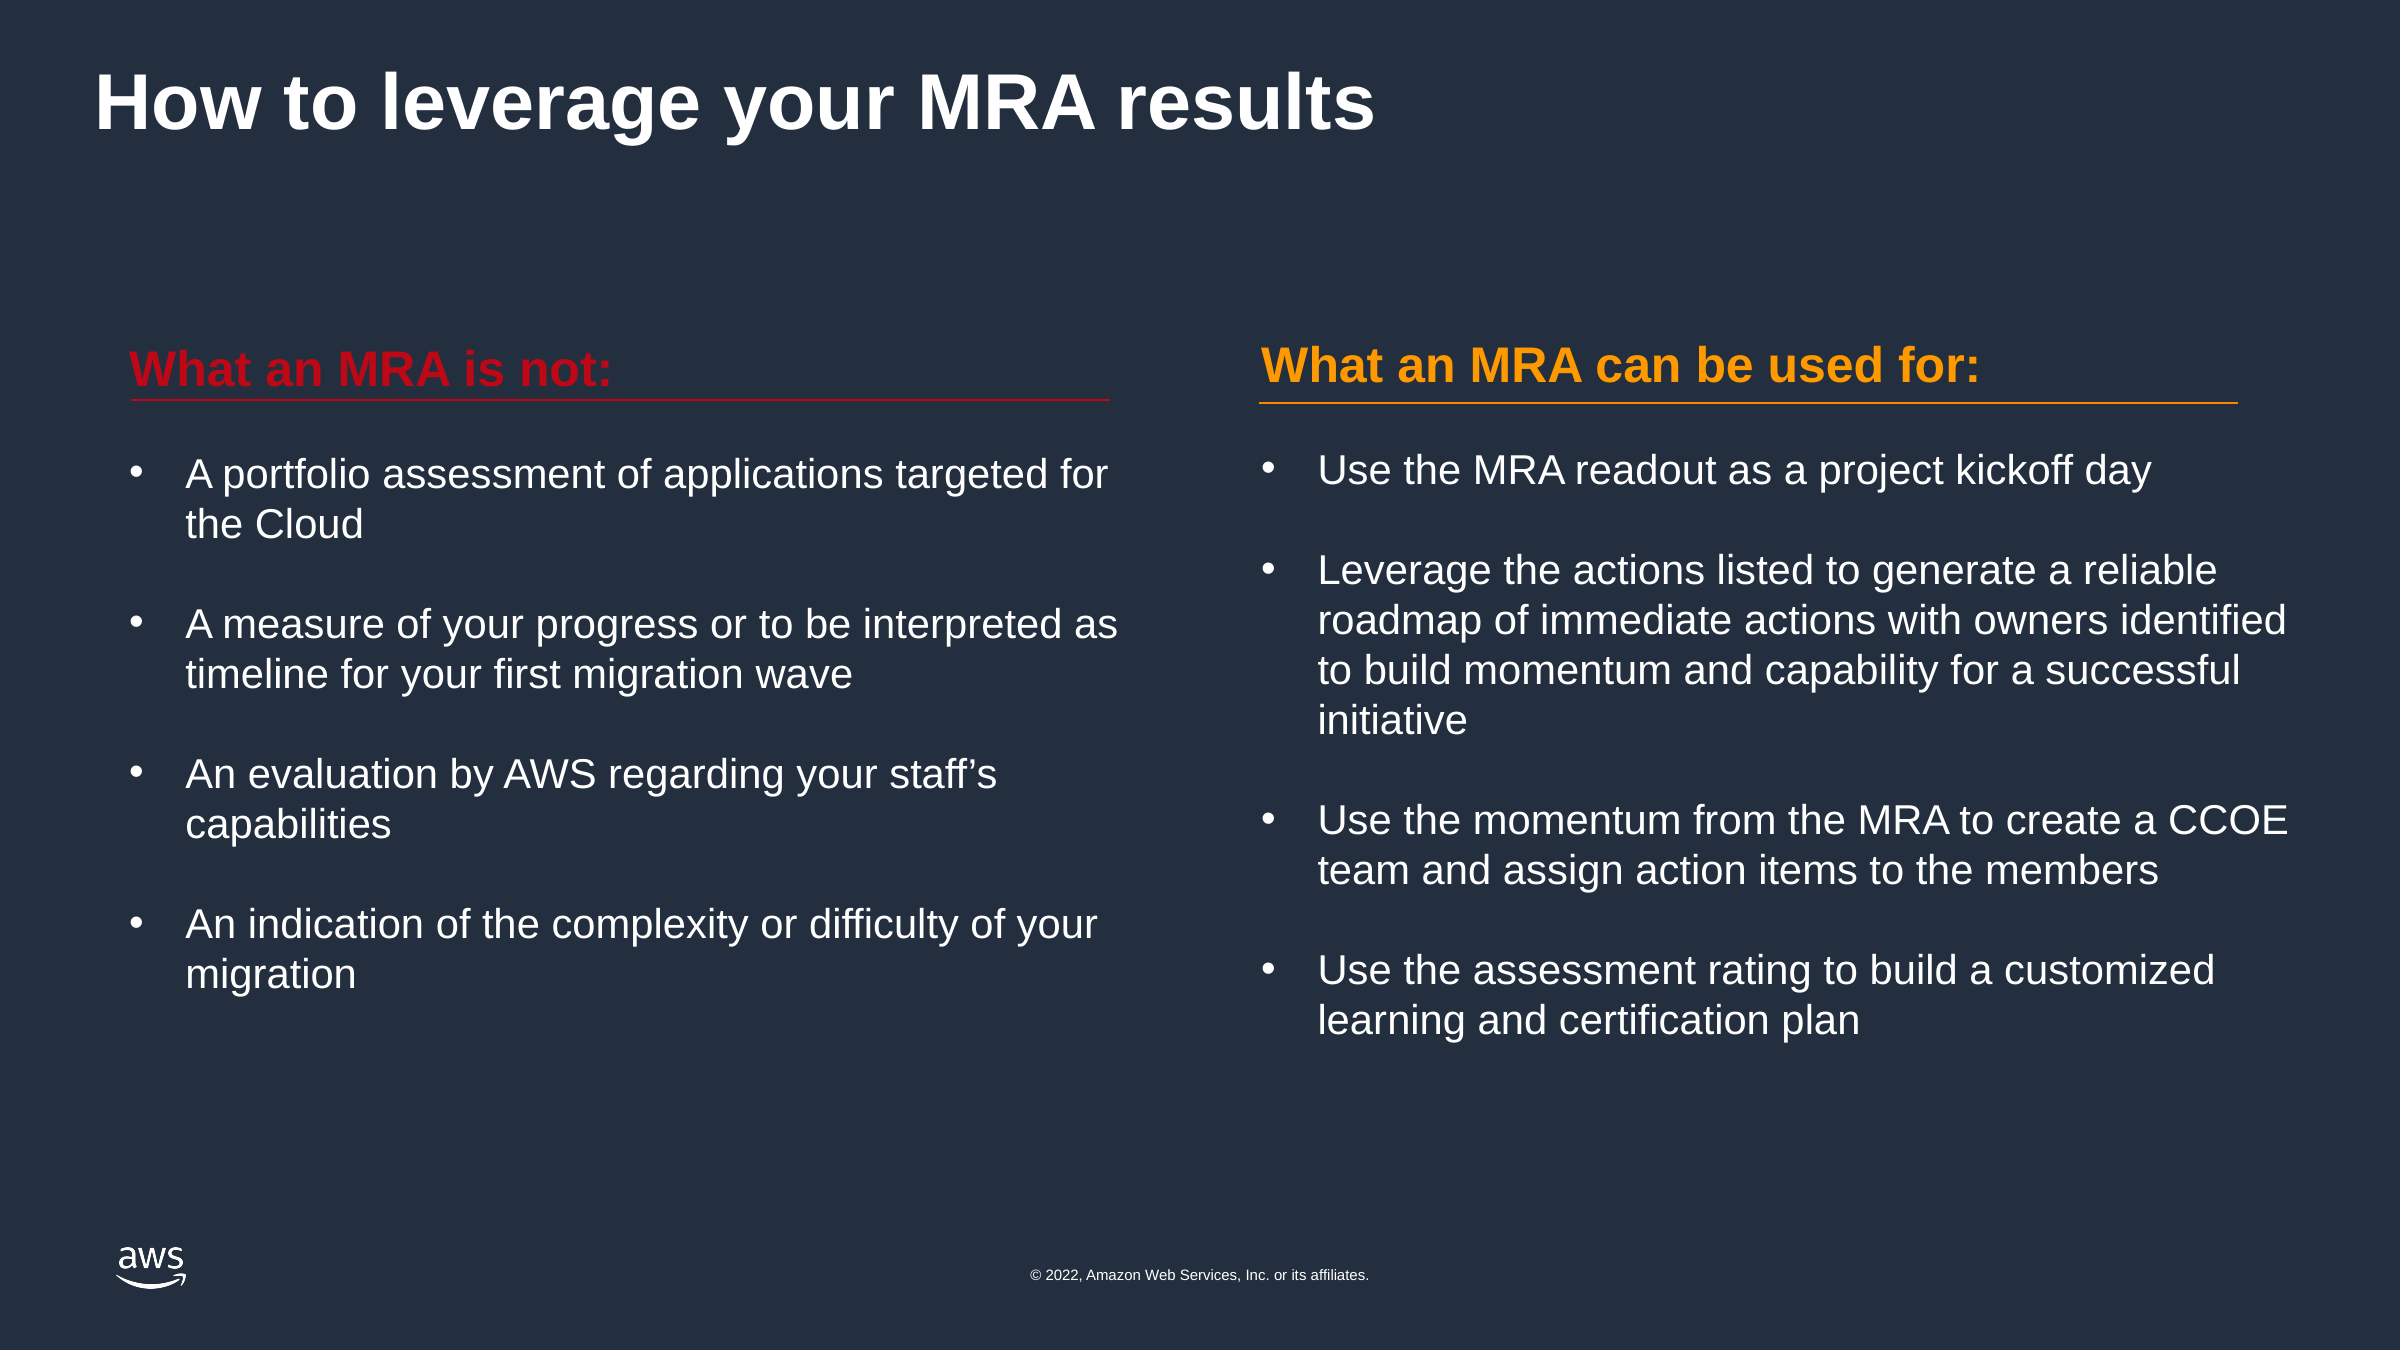

How to leverage your MRA results

What an MRA can be used for:

Use the MRA readout as a project kickoff day

Leverage the actions listed to generate a reliable roadmap of immediate actions with owners identified to build momentum and capability for a successful initiative

Use the momentum from the MRA to create a CCOE team and assign action items to the members

Use the assessment rating to build a customized learning and certification plan

What an MRA is not:

A portfolio assessment of applications targeted for the Cloud

A measure of your progress or to be interpreted as timeline for your first migration wave

An evaluation by AWS regarding your staff’s capabilities

An indication of the complexity or difficulty of your migration